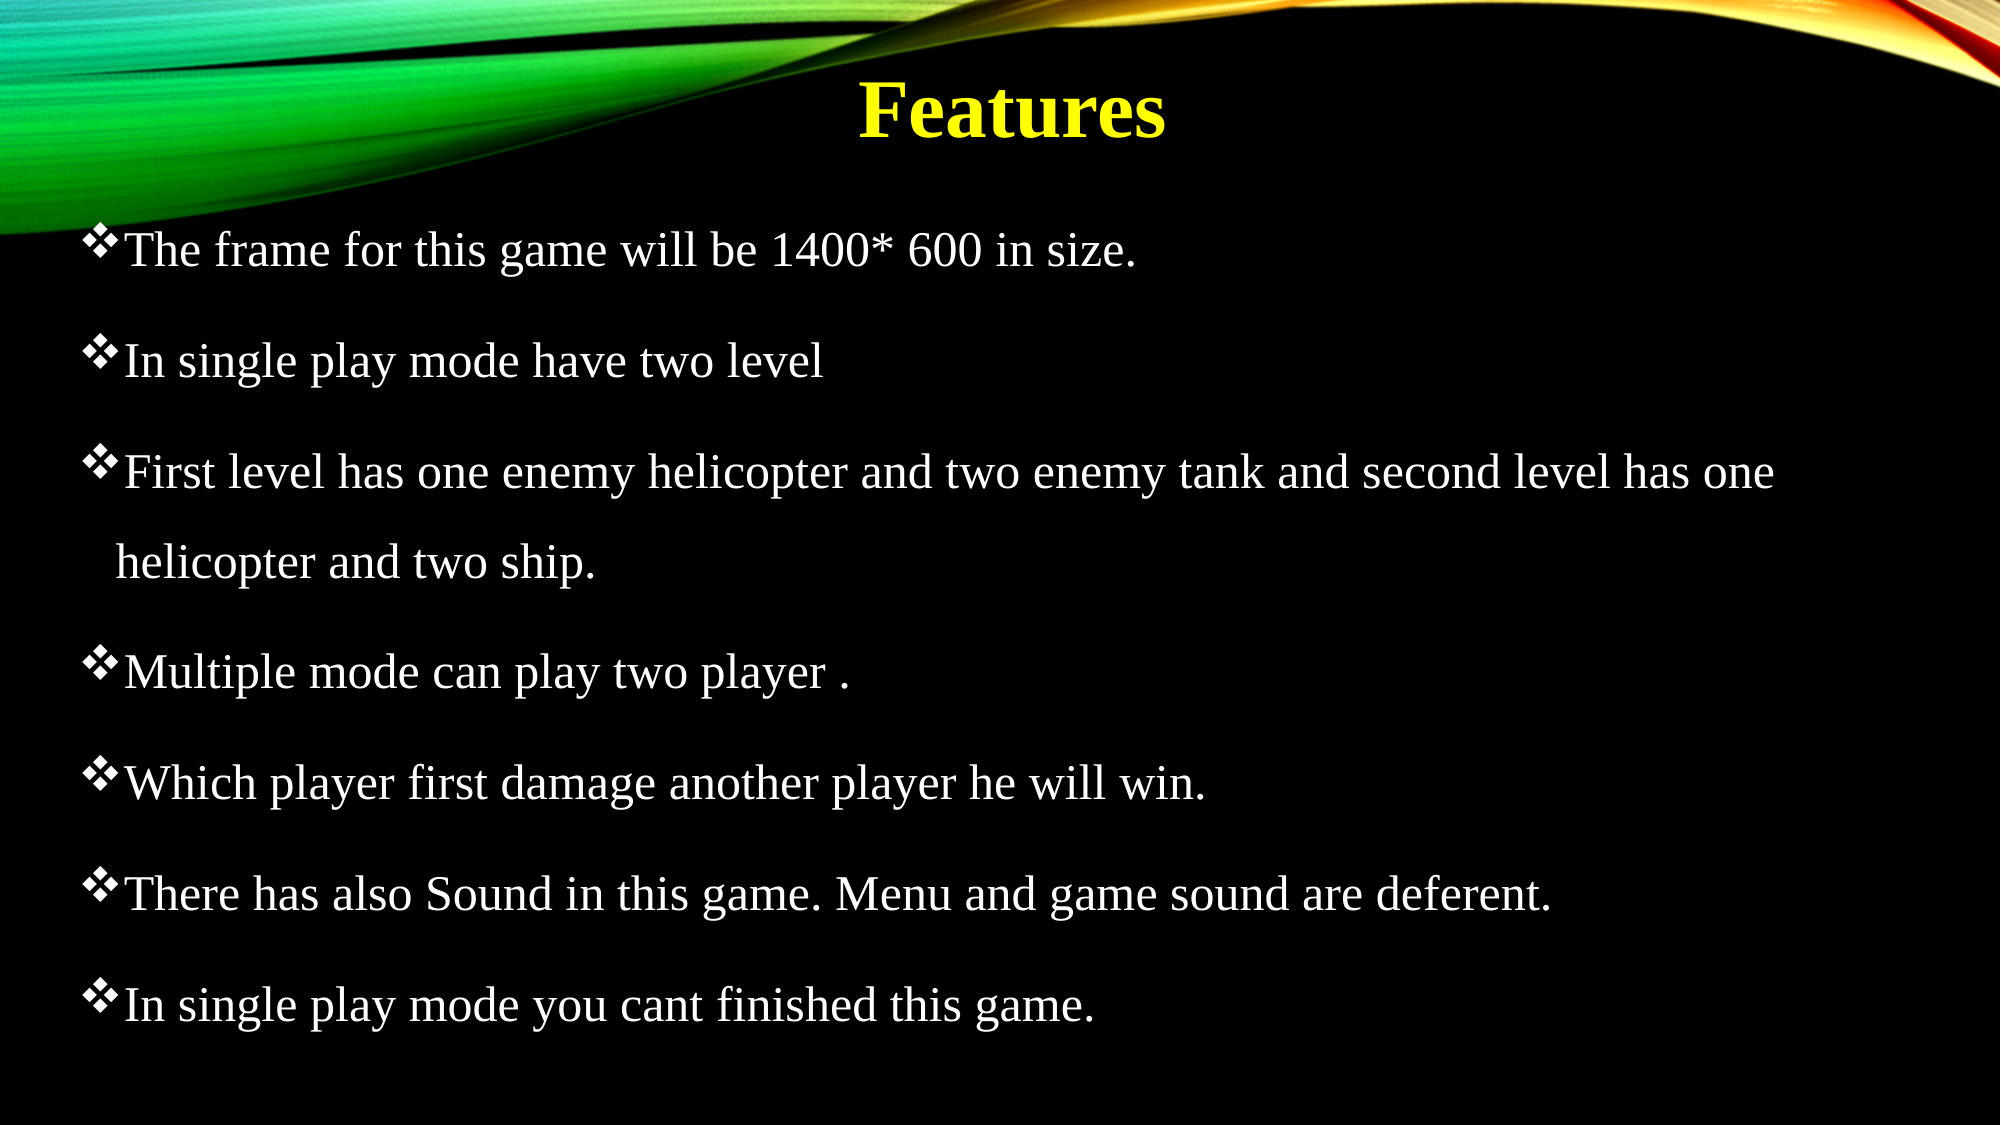

# Features
The frame for this game will be 1400* 600 in size.
In single play mode have two level
First level has one enemy helicopter and two enemy tank and second level has one helicopter and two ship.
Multiple mode can play two player .
Which player first damage another player he will win.
There has also Sound in this game. Menu and game sound are deferent.
In single play mode you cant finished this game.